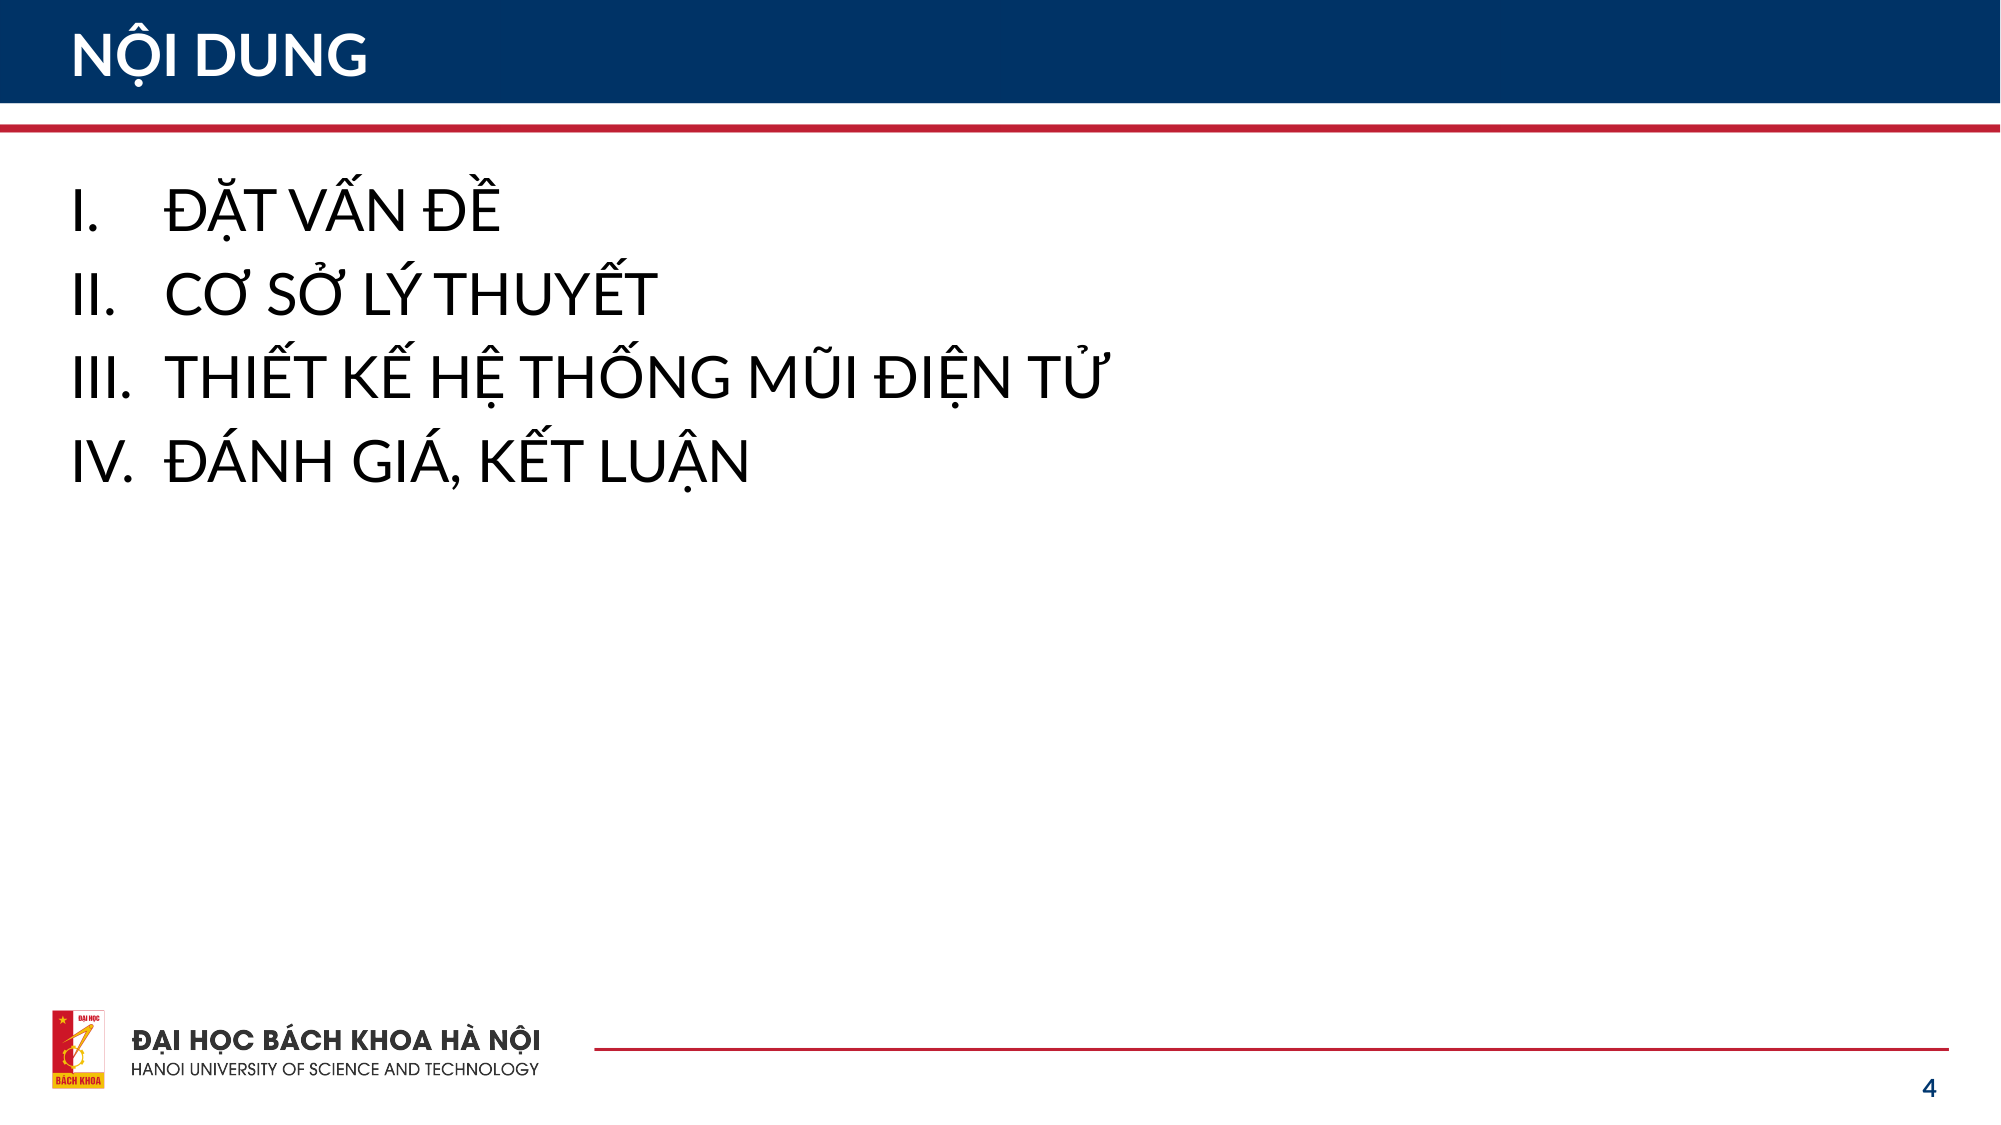

# NỘI DUNG
ĐẶT VẤN ĐỀ
CƠ SỞ LÝ THUYẾT
THIẾT KẾ HỆ THỐNG MŨI ĐIỆN TỬ
ĐÁNH GIÁ, KẾT LUẬN

4